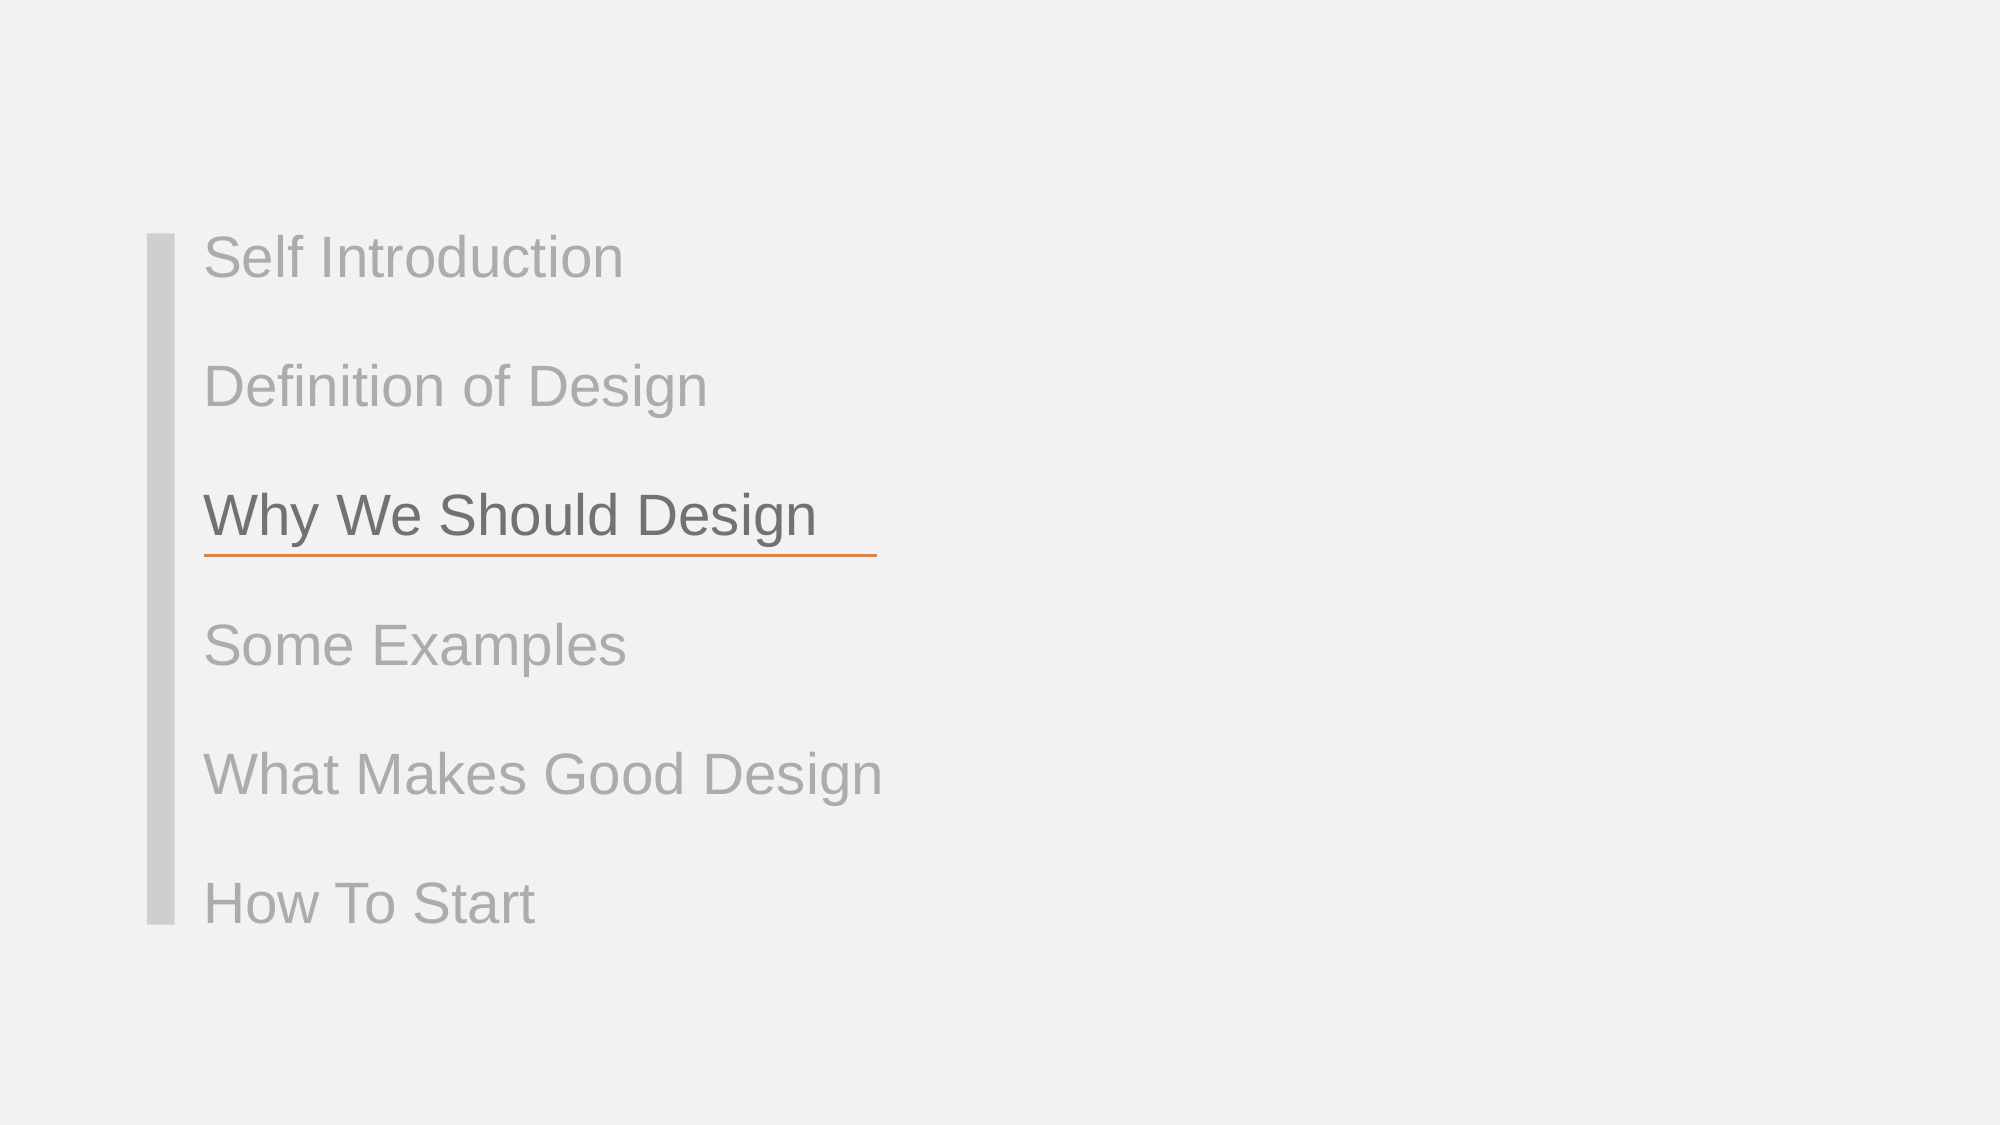

Self Introduction

Definition of Design
Why We Should Design
Some Examples
What Makes Good Design
How To Start